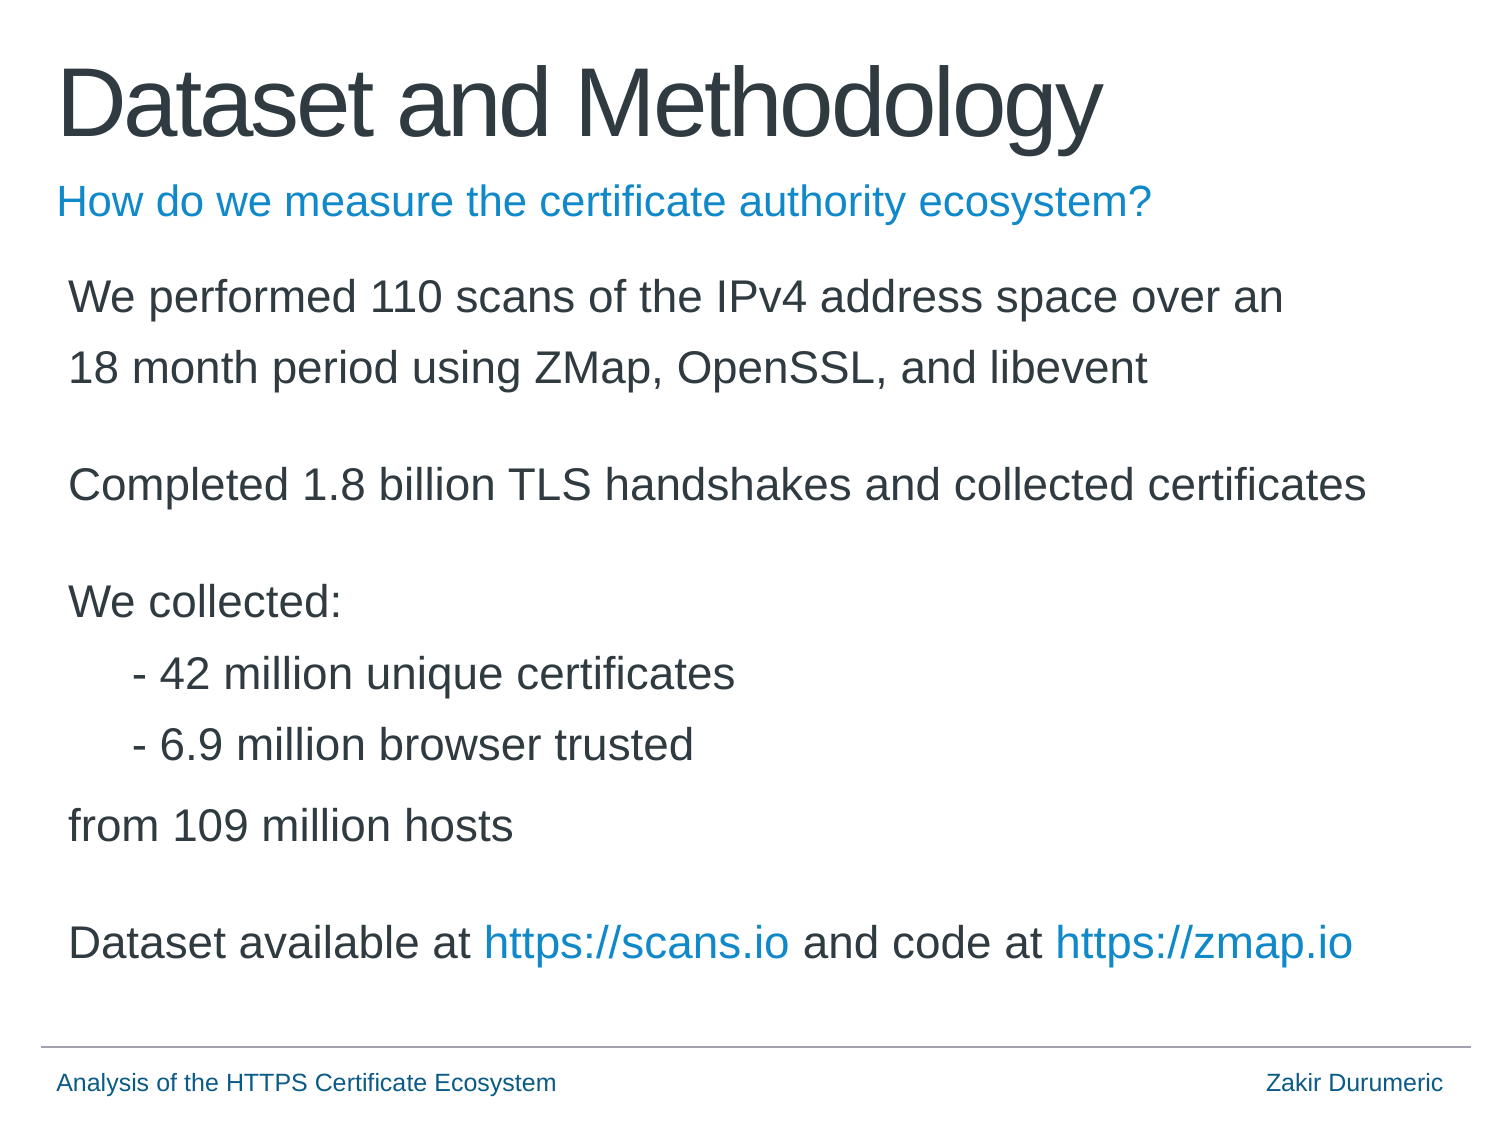

# Dataset and Methodology
How do we measure the certificate authority ecosystem?
We performed 110 scans of the IPv4 address space over an
18 month period using ZMap, OpenSSL, and libevent

Completed 1.8 billion TLS handshakes and collected certificates

We collected:
     - 42 million unique certificates
     - 6.9 million browser trusted
from 109 million hosts

Dataset available at https://scans.io and code at https://zmap.io